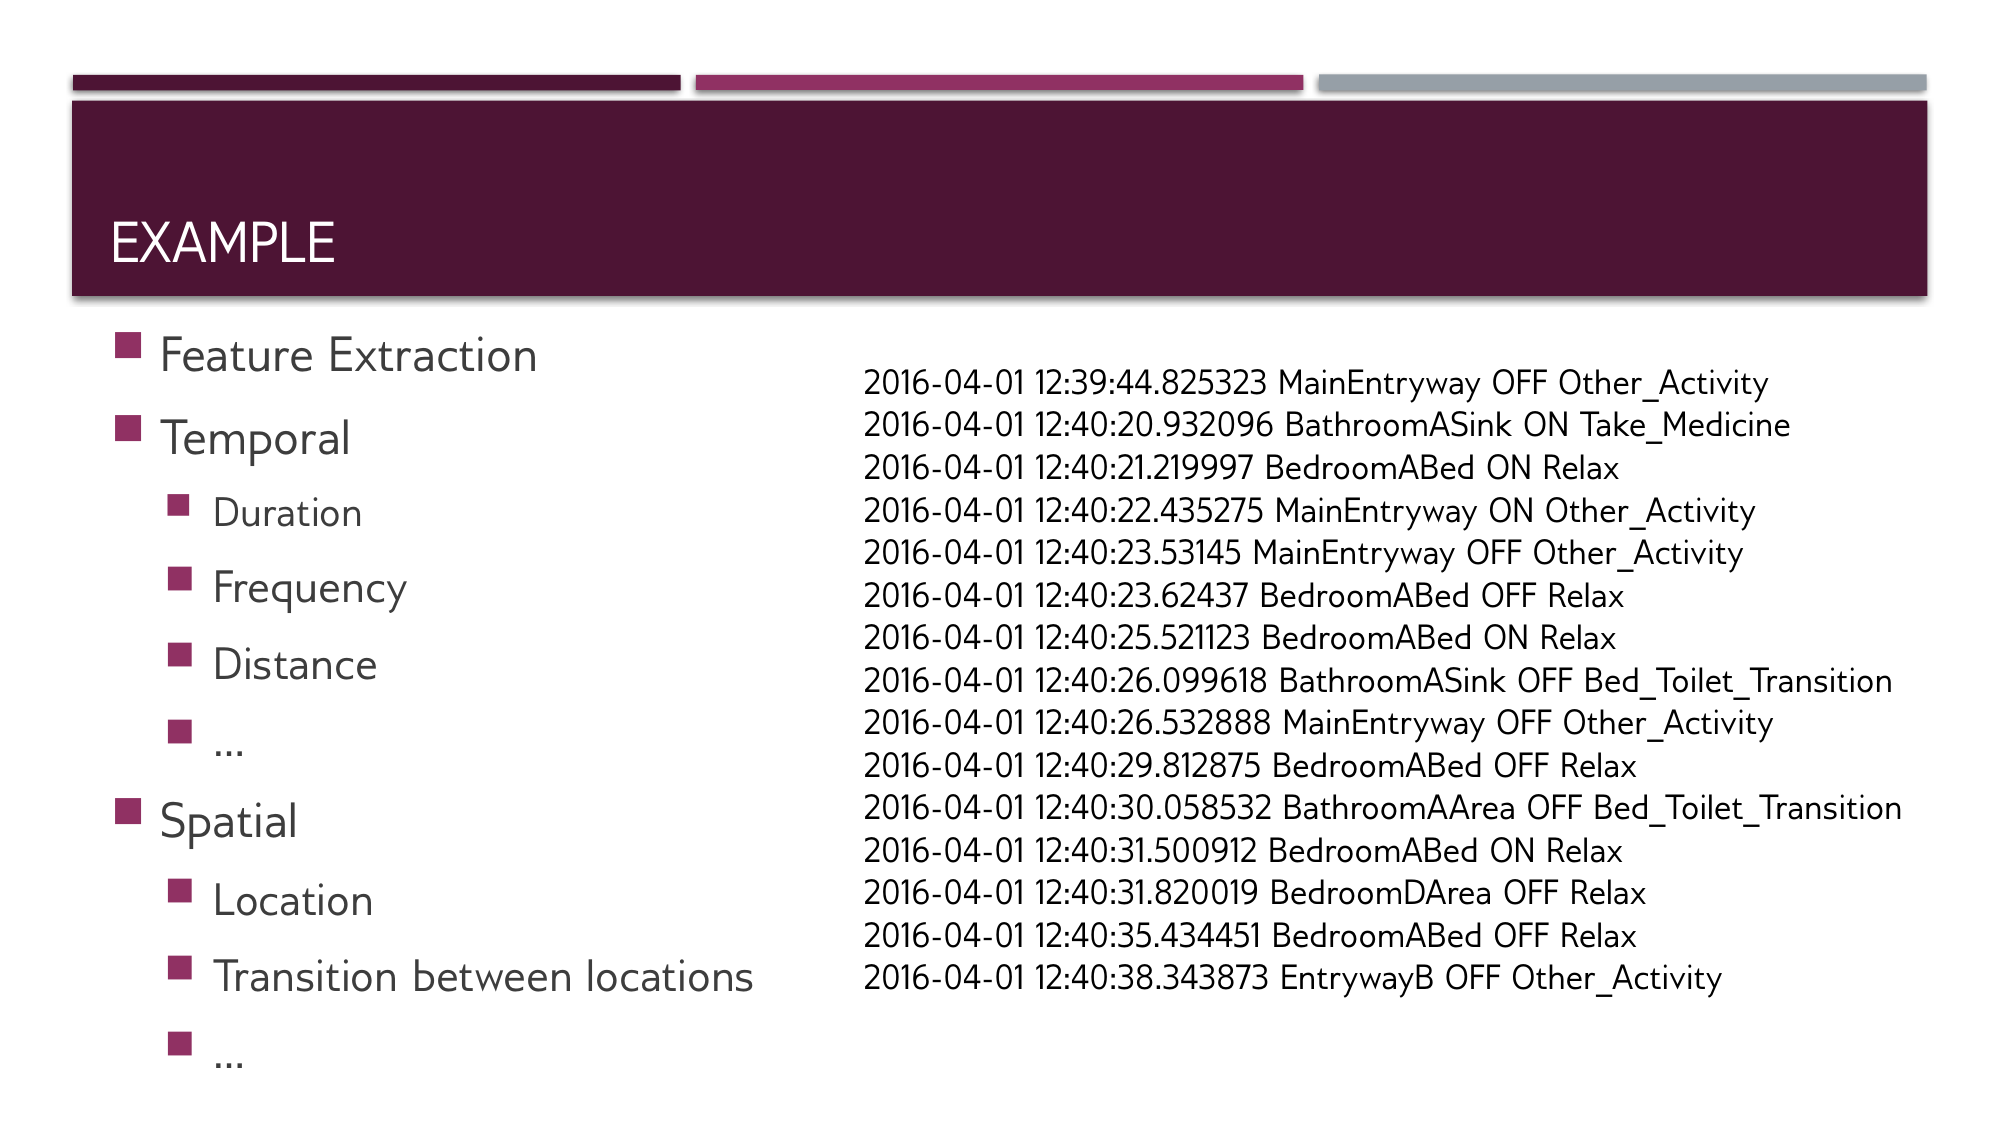

# Example
2016-04-01 12:39:44.825323 MainEntryway OFF Other_Activity
2016-04-01 12:40:20.932096 BathroomASink ON Take_Medicine
2016-04-01 12:40:21.219997 BedroomABed ON Relax
2016-04-01 12:40:22.435275 MainEntryway ON Other_Activity
2016-04-01 12:40:23.53145 MainEntryway OFF Other_Activity
2016-04-01 12:40:23.62437 BedroomABed OFF Relax
2016-04-01 12:40:25.521123 BedroomABed ON Relax
2016-04-01 12:40:26.099618 BathroomASink OFF Bed_Toilet_Transition
2016-04-01 12:40:26.532888 MainEntryway OFF Other_Activity
2016-04-01 12:40:29.812875 BedroomABed OFF Relax
2016-04-01 12:40:30.058532 BathroomAArea OFF Bed_Toilet_Transition
2016-04-01 12:40:31.500912 BedroomABed ON Relax
2016-04-01 12:40:31.820019 BedroomDArea OFF Relax
2016-04-01 12:40:35.434451 BedroomABed OFF Relax
2016-04-01 12:40:38.343873 EntrywayB OFF Other_Activity

Feature Extraction
Temporal
Duration
Frequency
Distance
…
Spatial
Location
Transition between locations
…